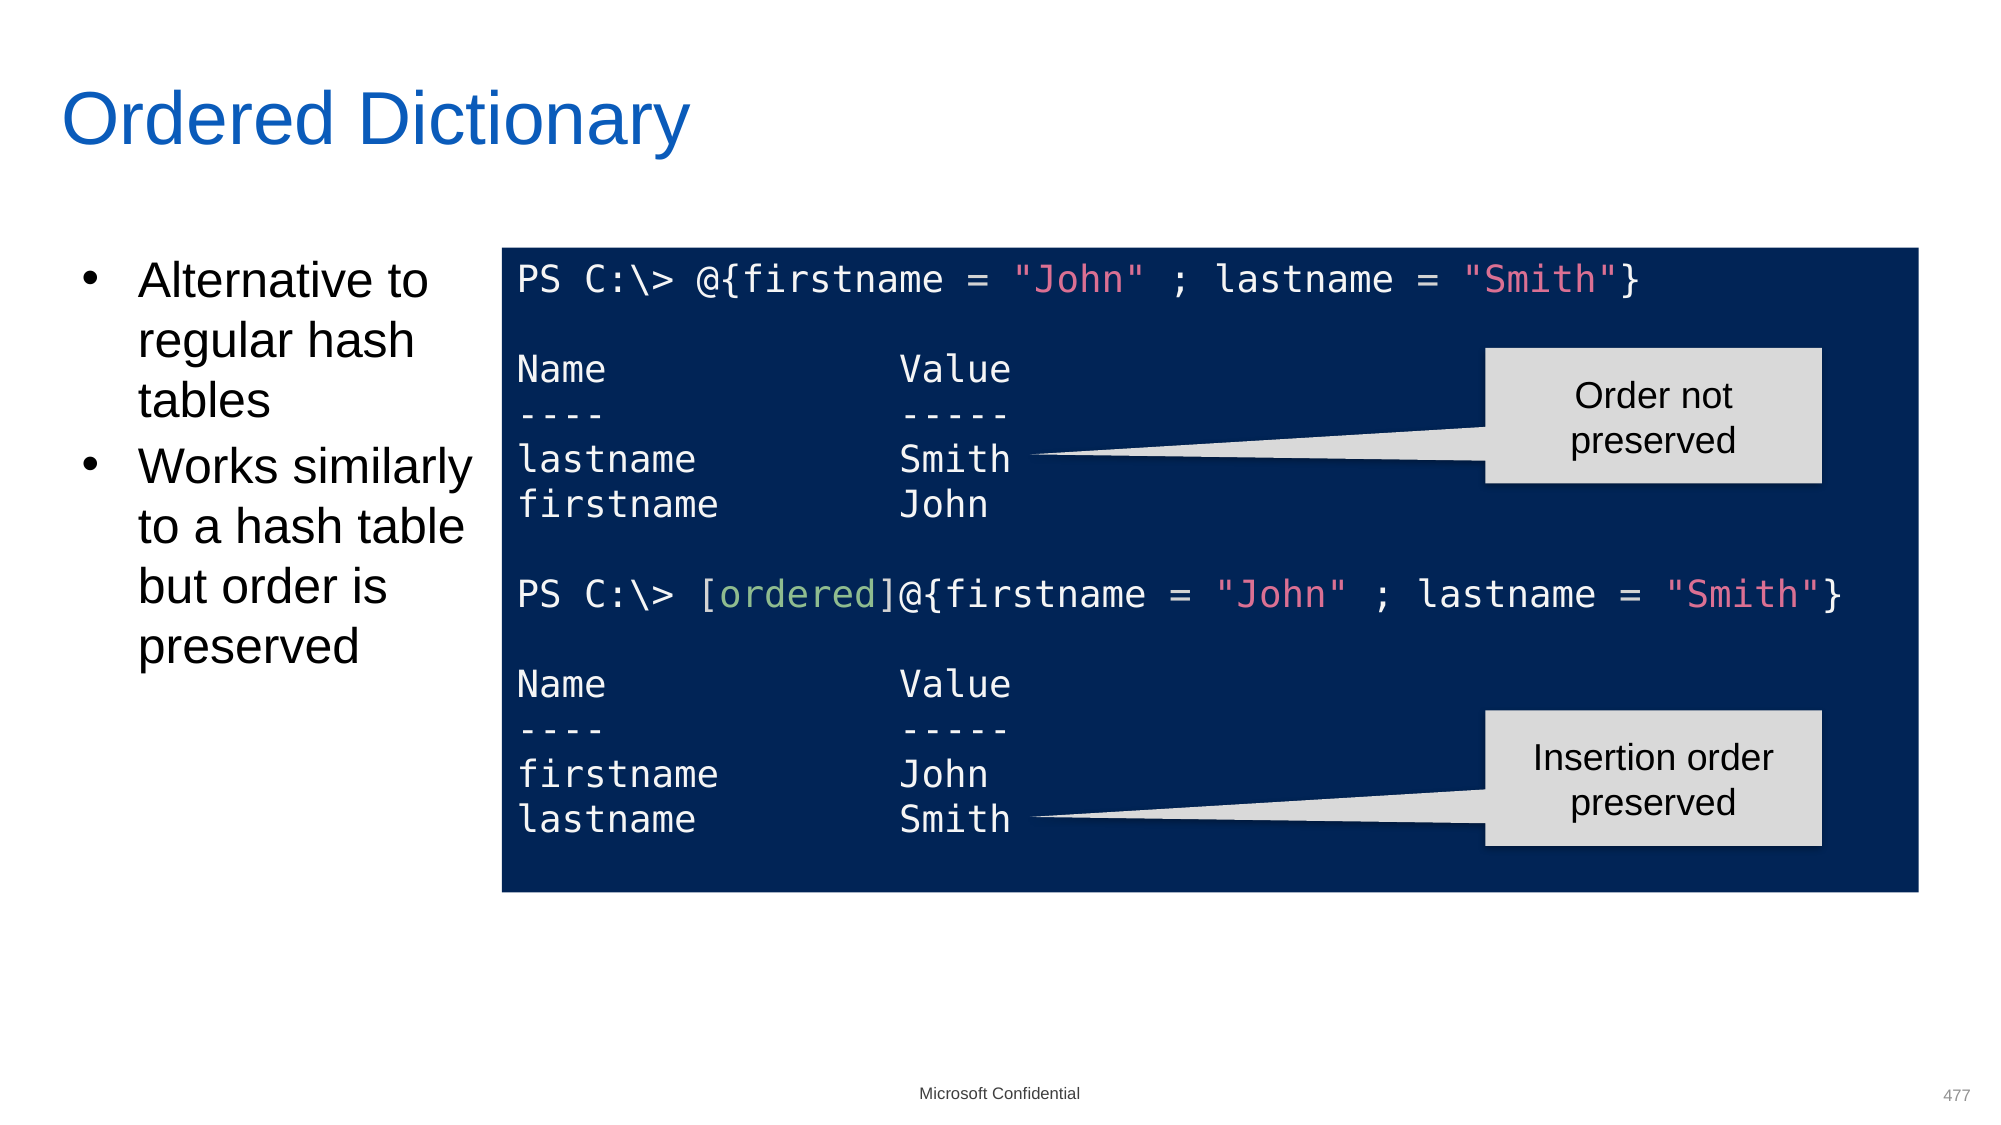

# Ordered Dictionary
Alternative to regular hash tables
Works similarly to a hash table but order is preserved

PS C:\> @{firstname = "John" ; lastname = "Smith"}

Name             Value
----             -----
lastname         Smith
firstname        John

PS C:\> [ordered]@{firstname = "John" ; lastname = "Smith"}

Name             Value
----             -----
firstname        John
lastname         Smith

Order not preserved
Insertion order preserved
477